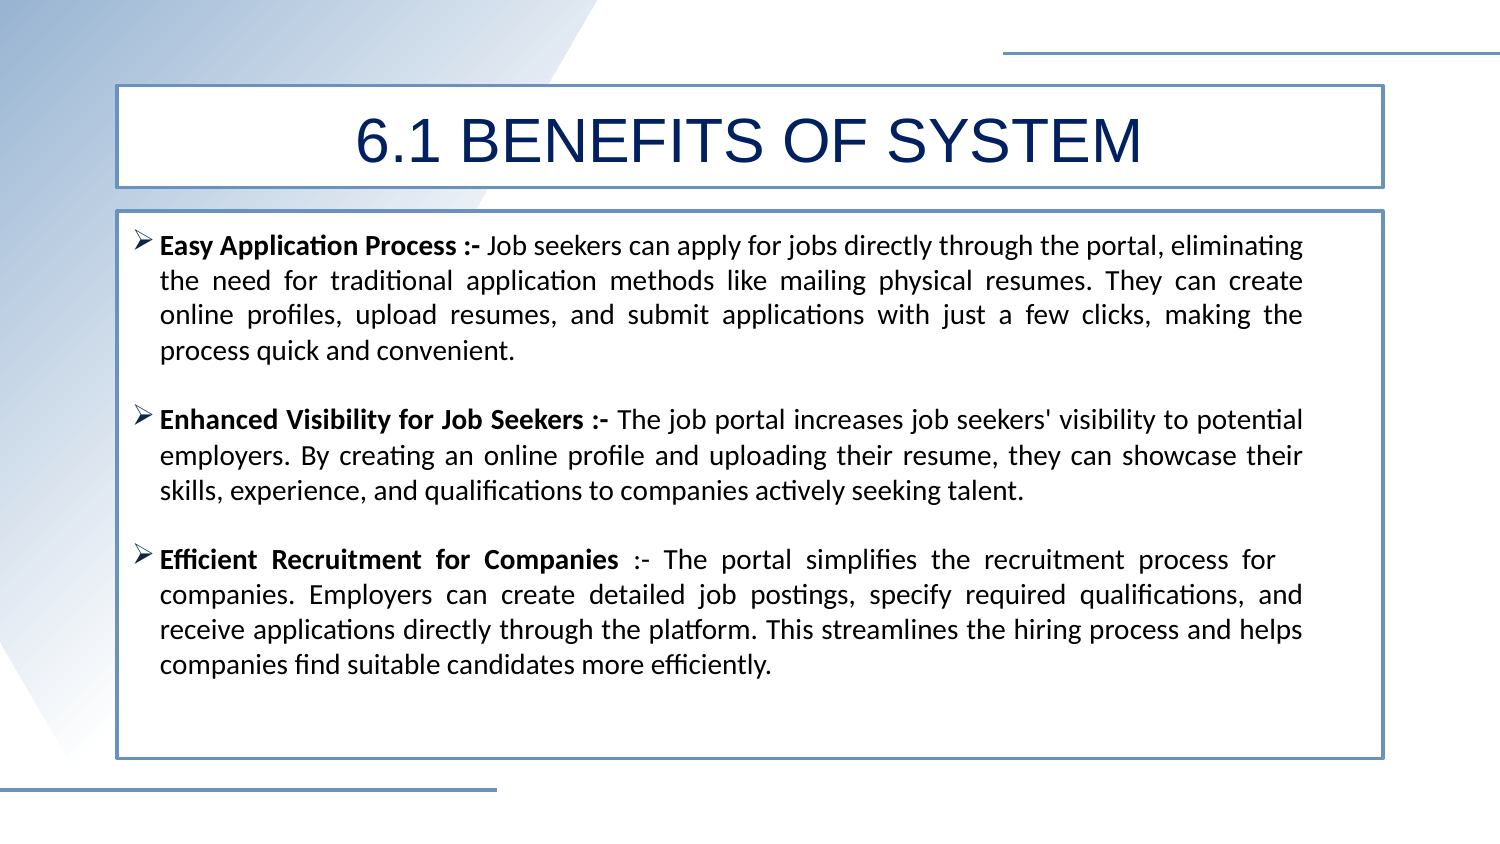

# 6.1 BENEFITS OF SYSTEM
Easy Application Process :- Job seekers can apply for jobs directly through the portal, eliminating the need for traditional application methods like mailing physical resumes. They can create online profiles, upload resumes, and submit applications with just a few clicks, making the process quick and convenient.

Enhanced Visibility for Job Seekers :- The job portal increases job seekers' visibility to potential employers. By creating an online profile and uploading their resume, they can showcase their skills, experience, and qualifications to companies actively seeking talent.

Efficient Recruitment for Companies :- The portal simplifies the recruitment process for   companies. Employers can create detailed job postings, specify required qualifications, and receive applications directly through the platform. This streamlines the hiring process and helps companies find suitable candidates more efficiently.